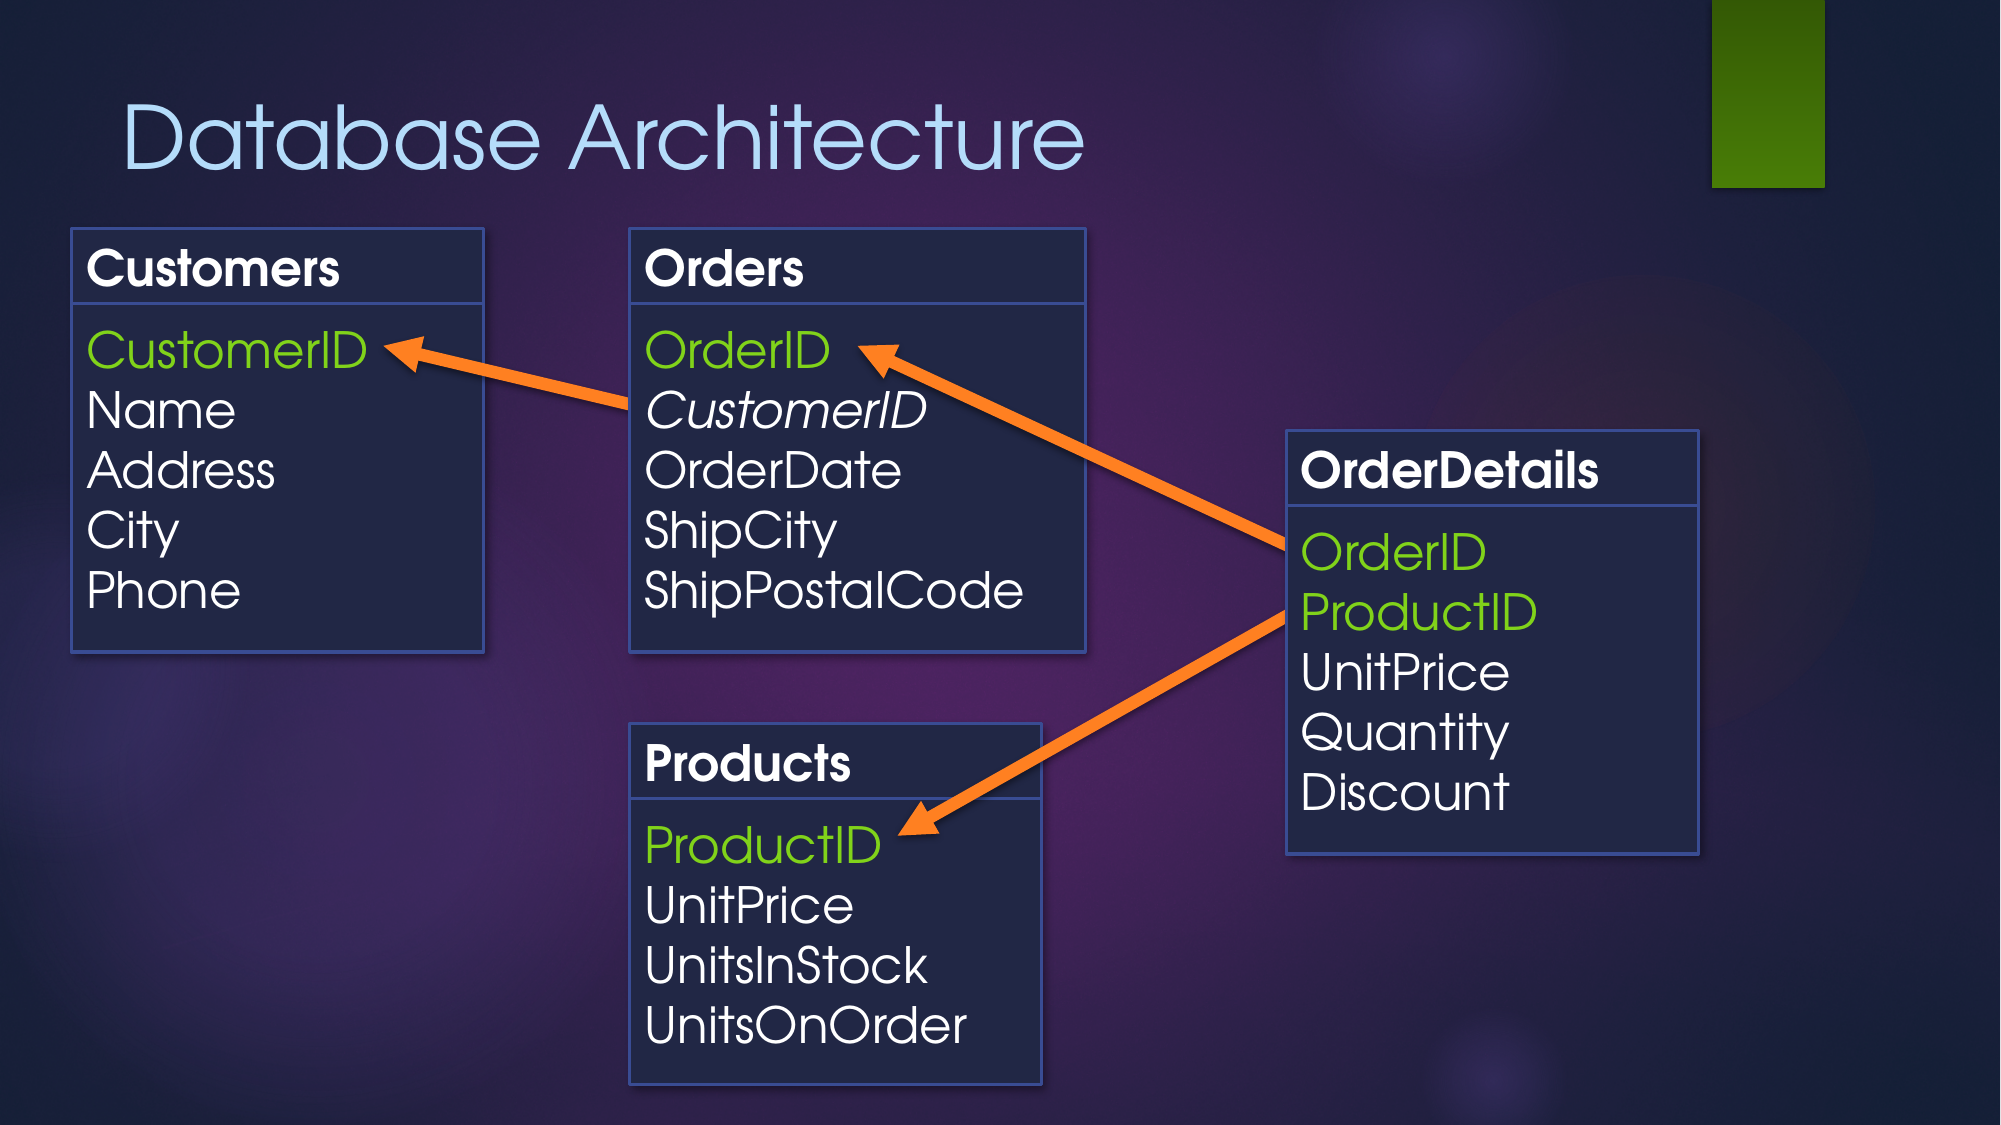

# Database Architecture
OrderID
CustomerID
OrderDate
ShipCity
ShipPostalCode
Orders
CustomerID
Name
Address
City
Phone

Customers
OrderID
ProductID
UnitPrice
Quantity
Discount
OrderDetails
ProductID
UnitPrice
UnitsInStock
UnitsOnOrder
Products